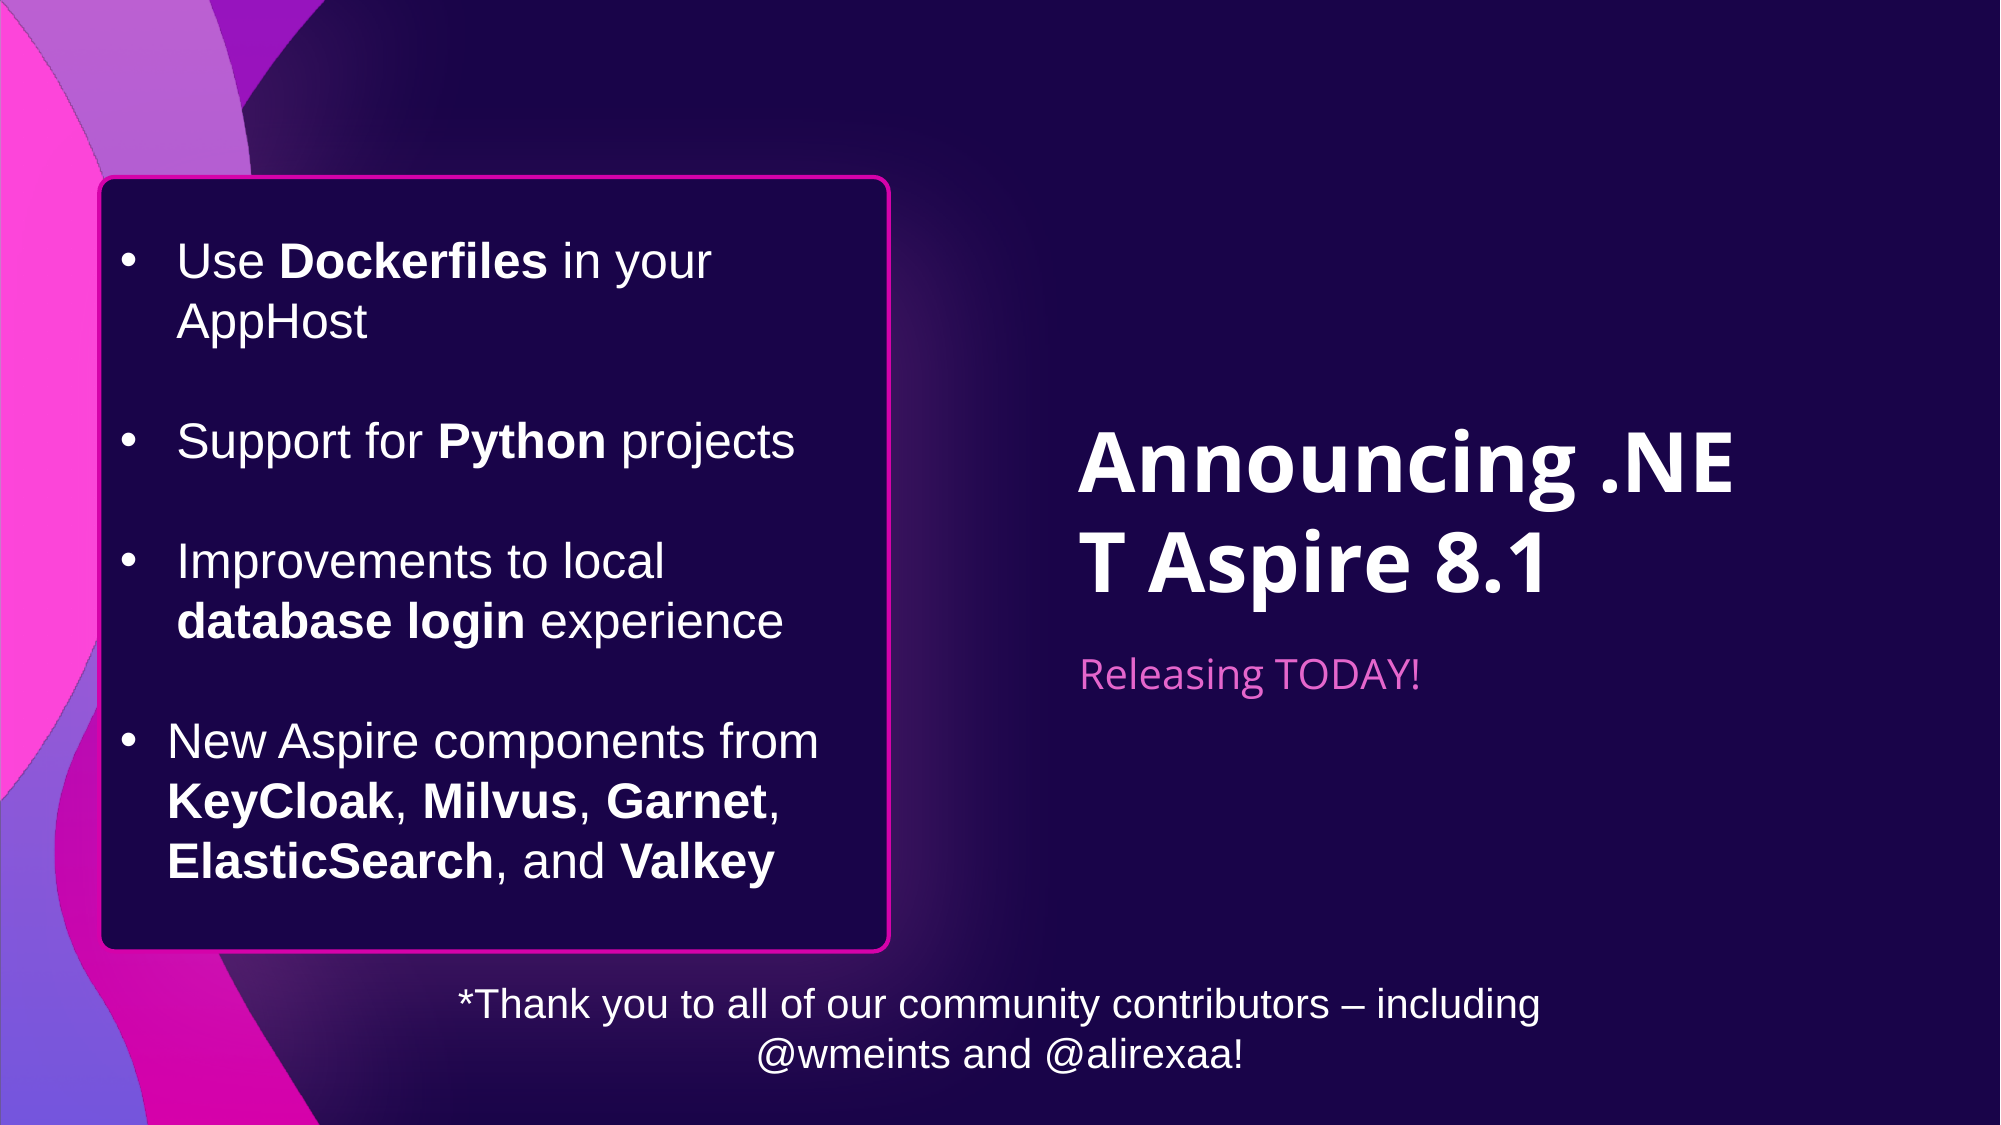

Use Dockerfiles in your AppHost

Support for Python projects

Improvements to local database login experience

New Aspire components from KeyCloak, Milvus, Garnet, ElasticSearch, and Valkey
# Announcing .NET Aspire 8.1
Releasing TODAY!
*Thank you to all of our community contributors – including @wmeints and @alirexaa!